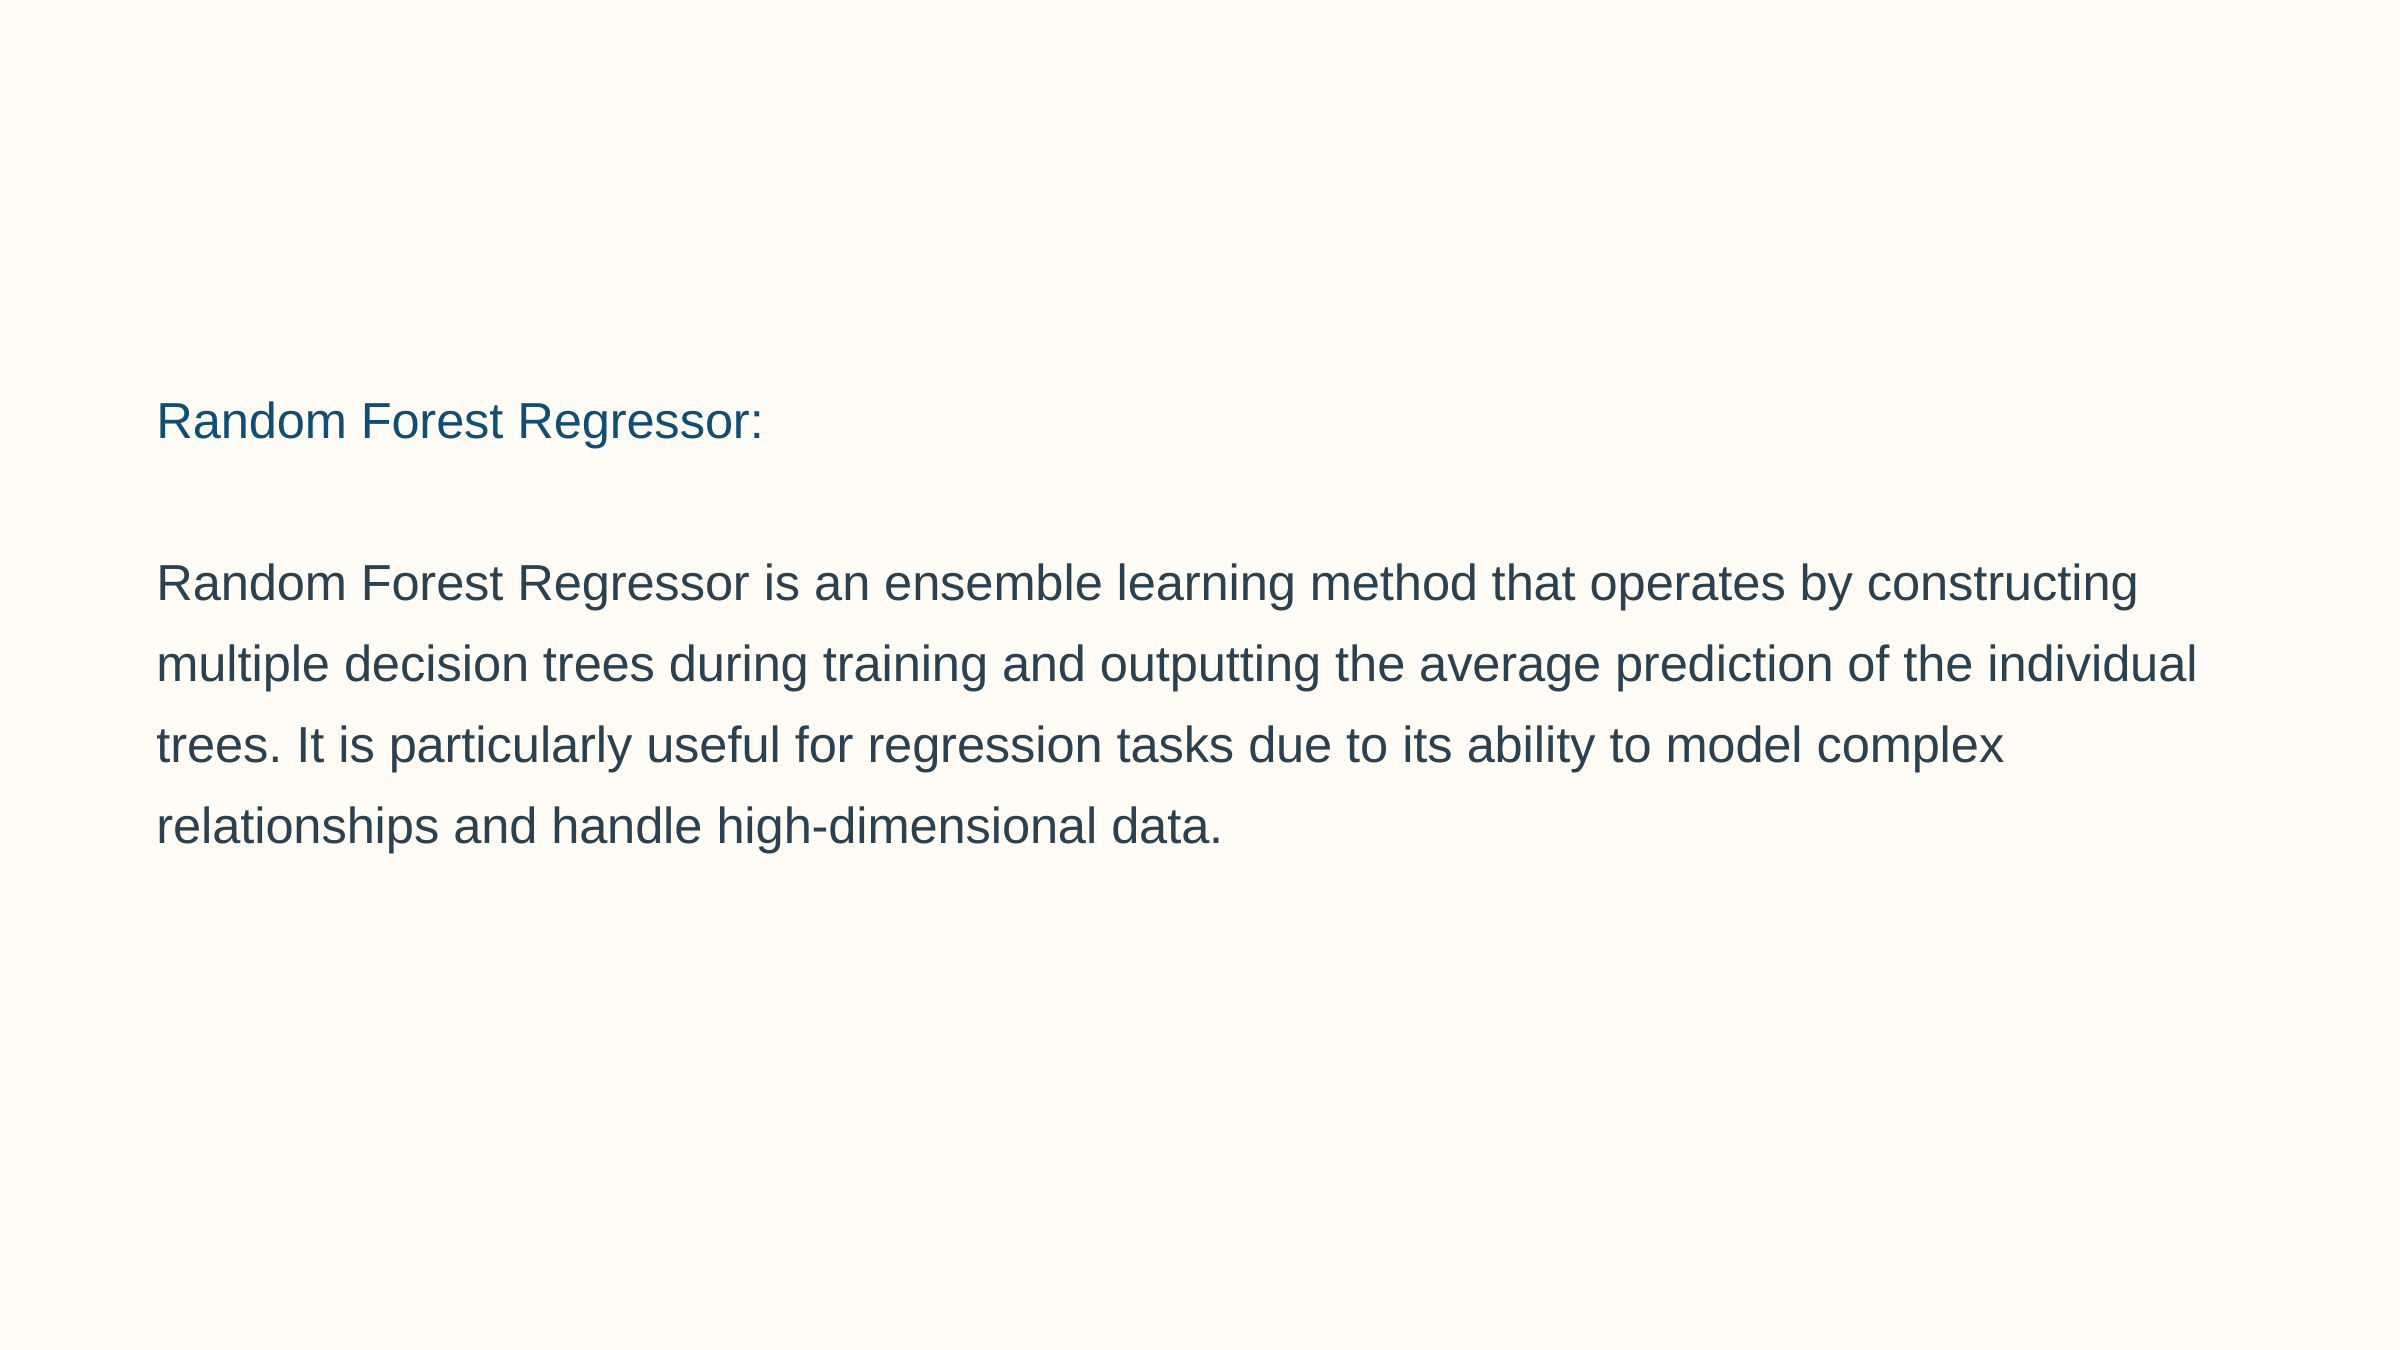

Random Forest Regressor:
Random Forest Regressor is an ensemble learning method that operates by constructing multiple decision trees during training and outputting the average prediction of the individual trees. It is particularly useful for regression tasks due to its ability to model complex relationships and handle high-dimensional data.